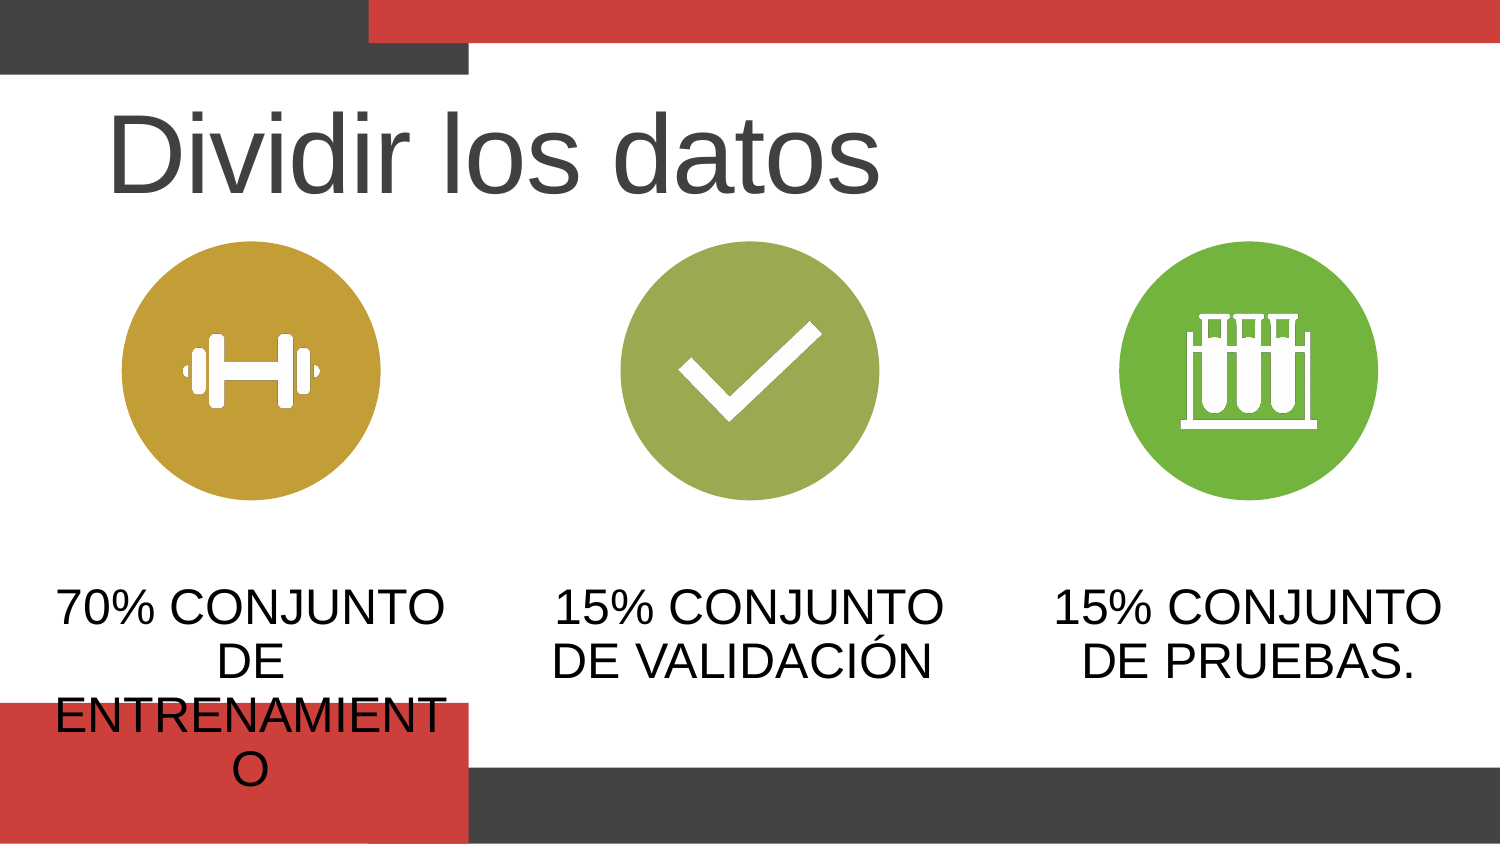

Dividir los datos
70% Conjunto de entrenamiento
15% Conjunto de validación
15% Conjunto de pruebas.